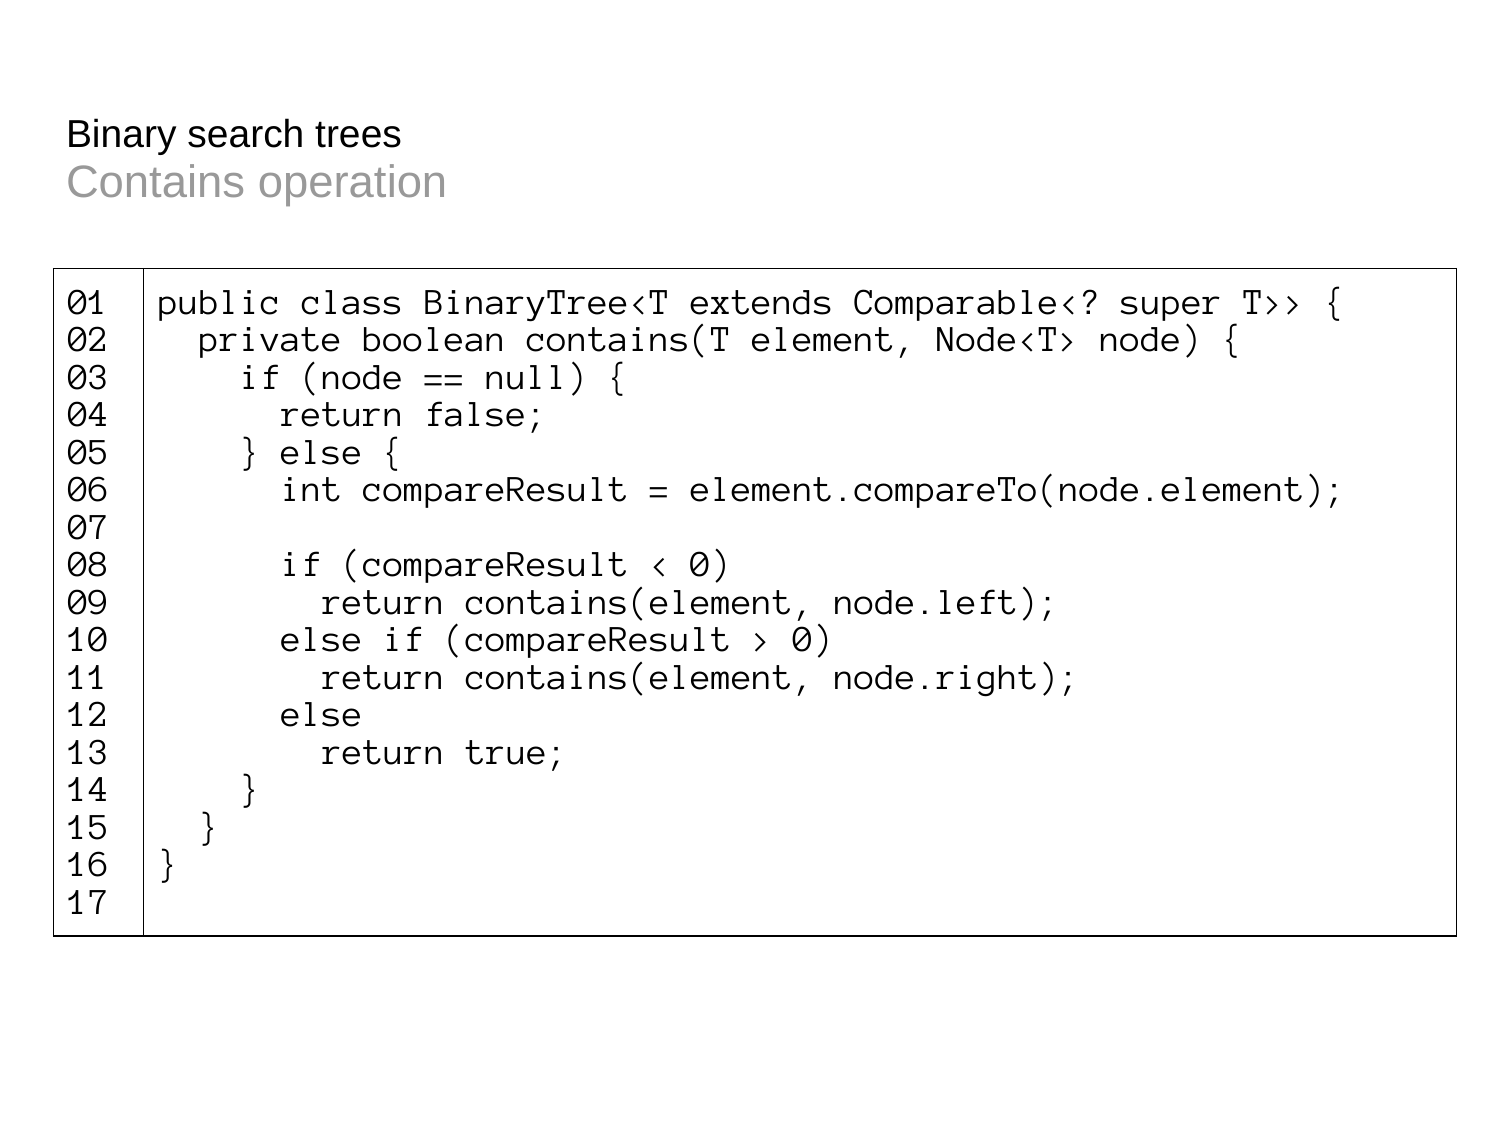

# Binary search trees
Contains operation
| 01 02 03 04 05 06 07 08 09 10 11 12 13 14 15 16 17 | public class BinaryTree<T extends Comparable<? super T>> { private boolean contains(T element, Node<T> node) { if (node == null) { return false; } else { int compareResult = element.compareTo(node.element); if (compareResult < 0) return contains(element, node.left); else if (compareResult > 0) return contains(element, node.right); else return true; } } } |
| --- | --- |